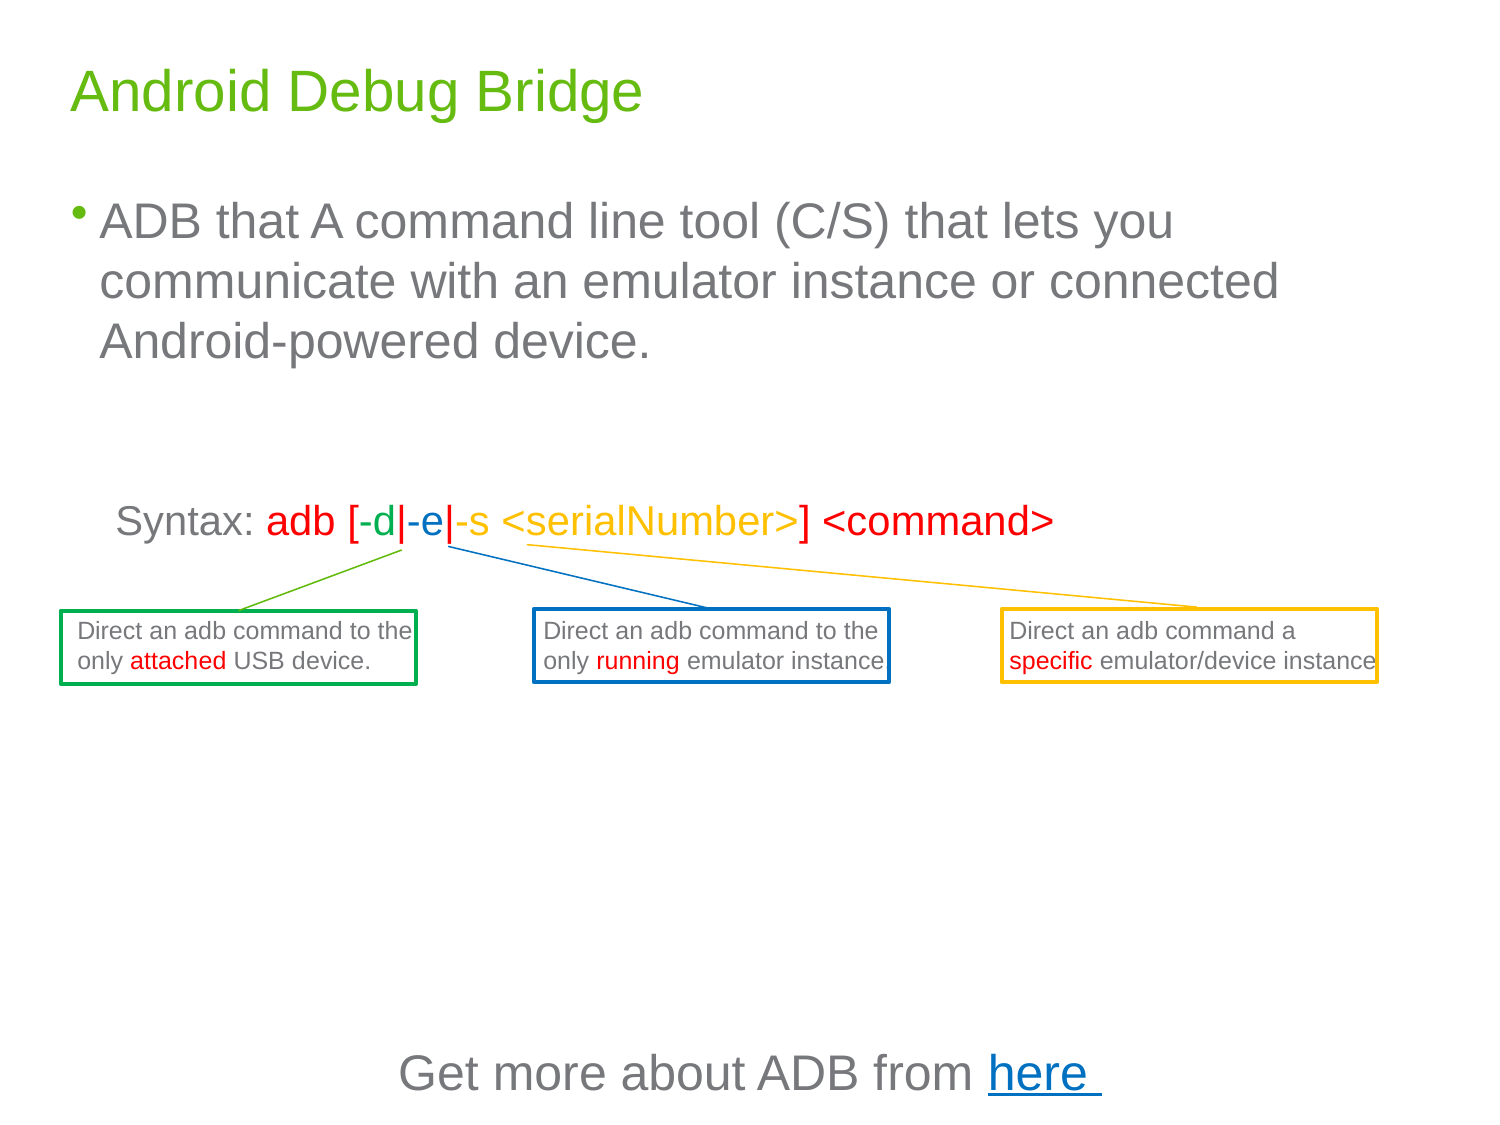

# Android Debug Bridge
ADB that A command line tool (C/S) that lets you communicate with an emulator instance or connected Android-powered device.

Syntax: adb [-d|-e|-s <serialNumber>] <command>
Direct an adb command to the only attached USB device.
Direct an adb command to the only running emulator instance.
Direct an adb command a specific emulator/device instance

Get more about ADB from here